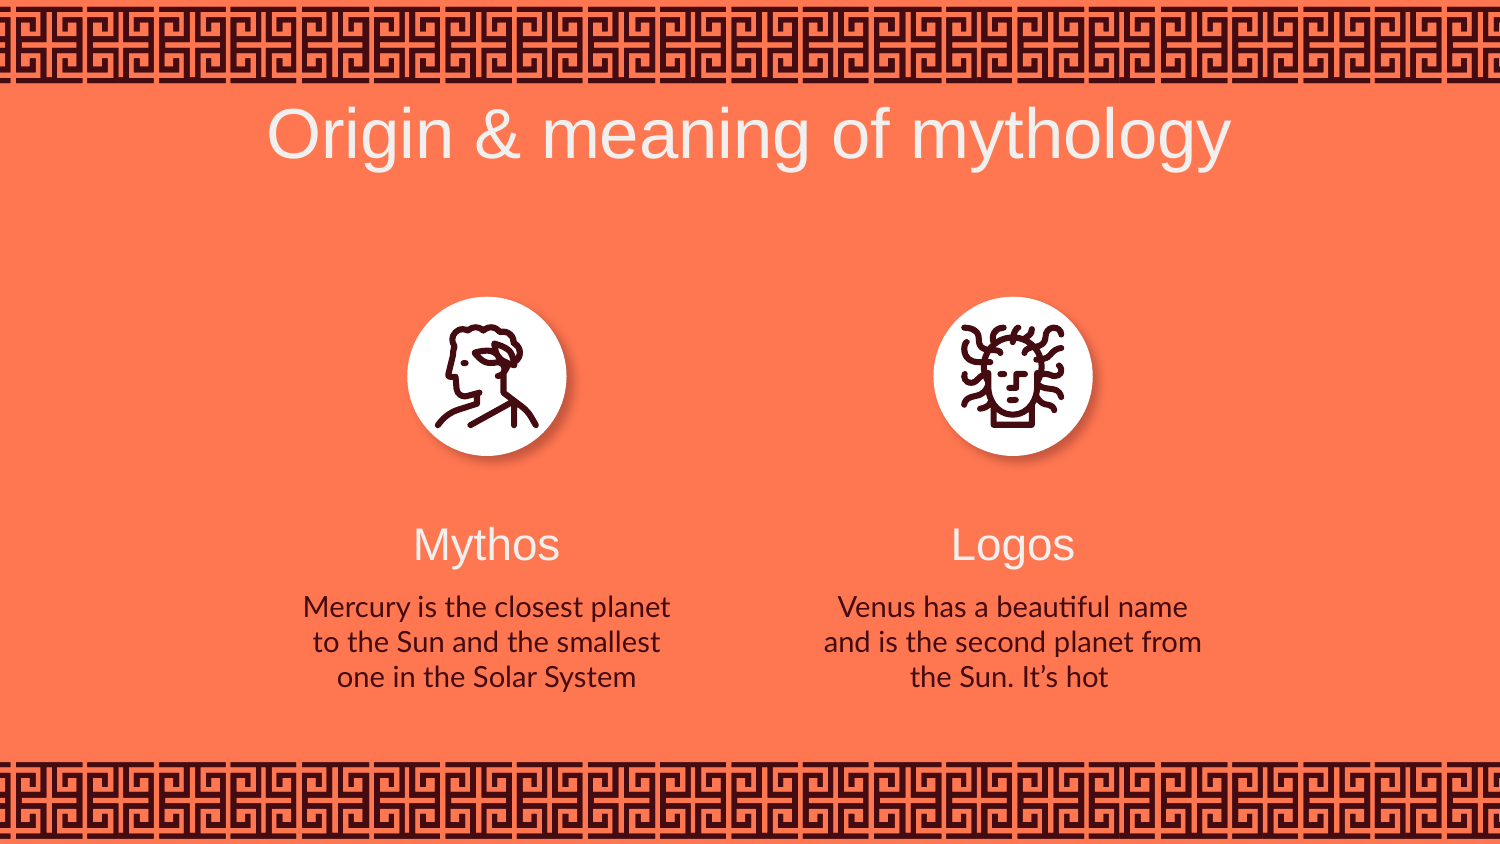

# Origin & meaning of mythology

Mythos
Logos
Mercury is the closest planet to the Sun and the smallest one in the Solar System
Venus has a beautiful name and is the second planet from the Sun. It’s hot